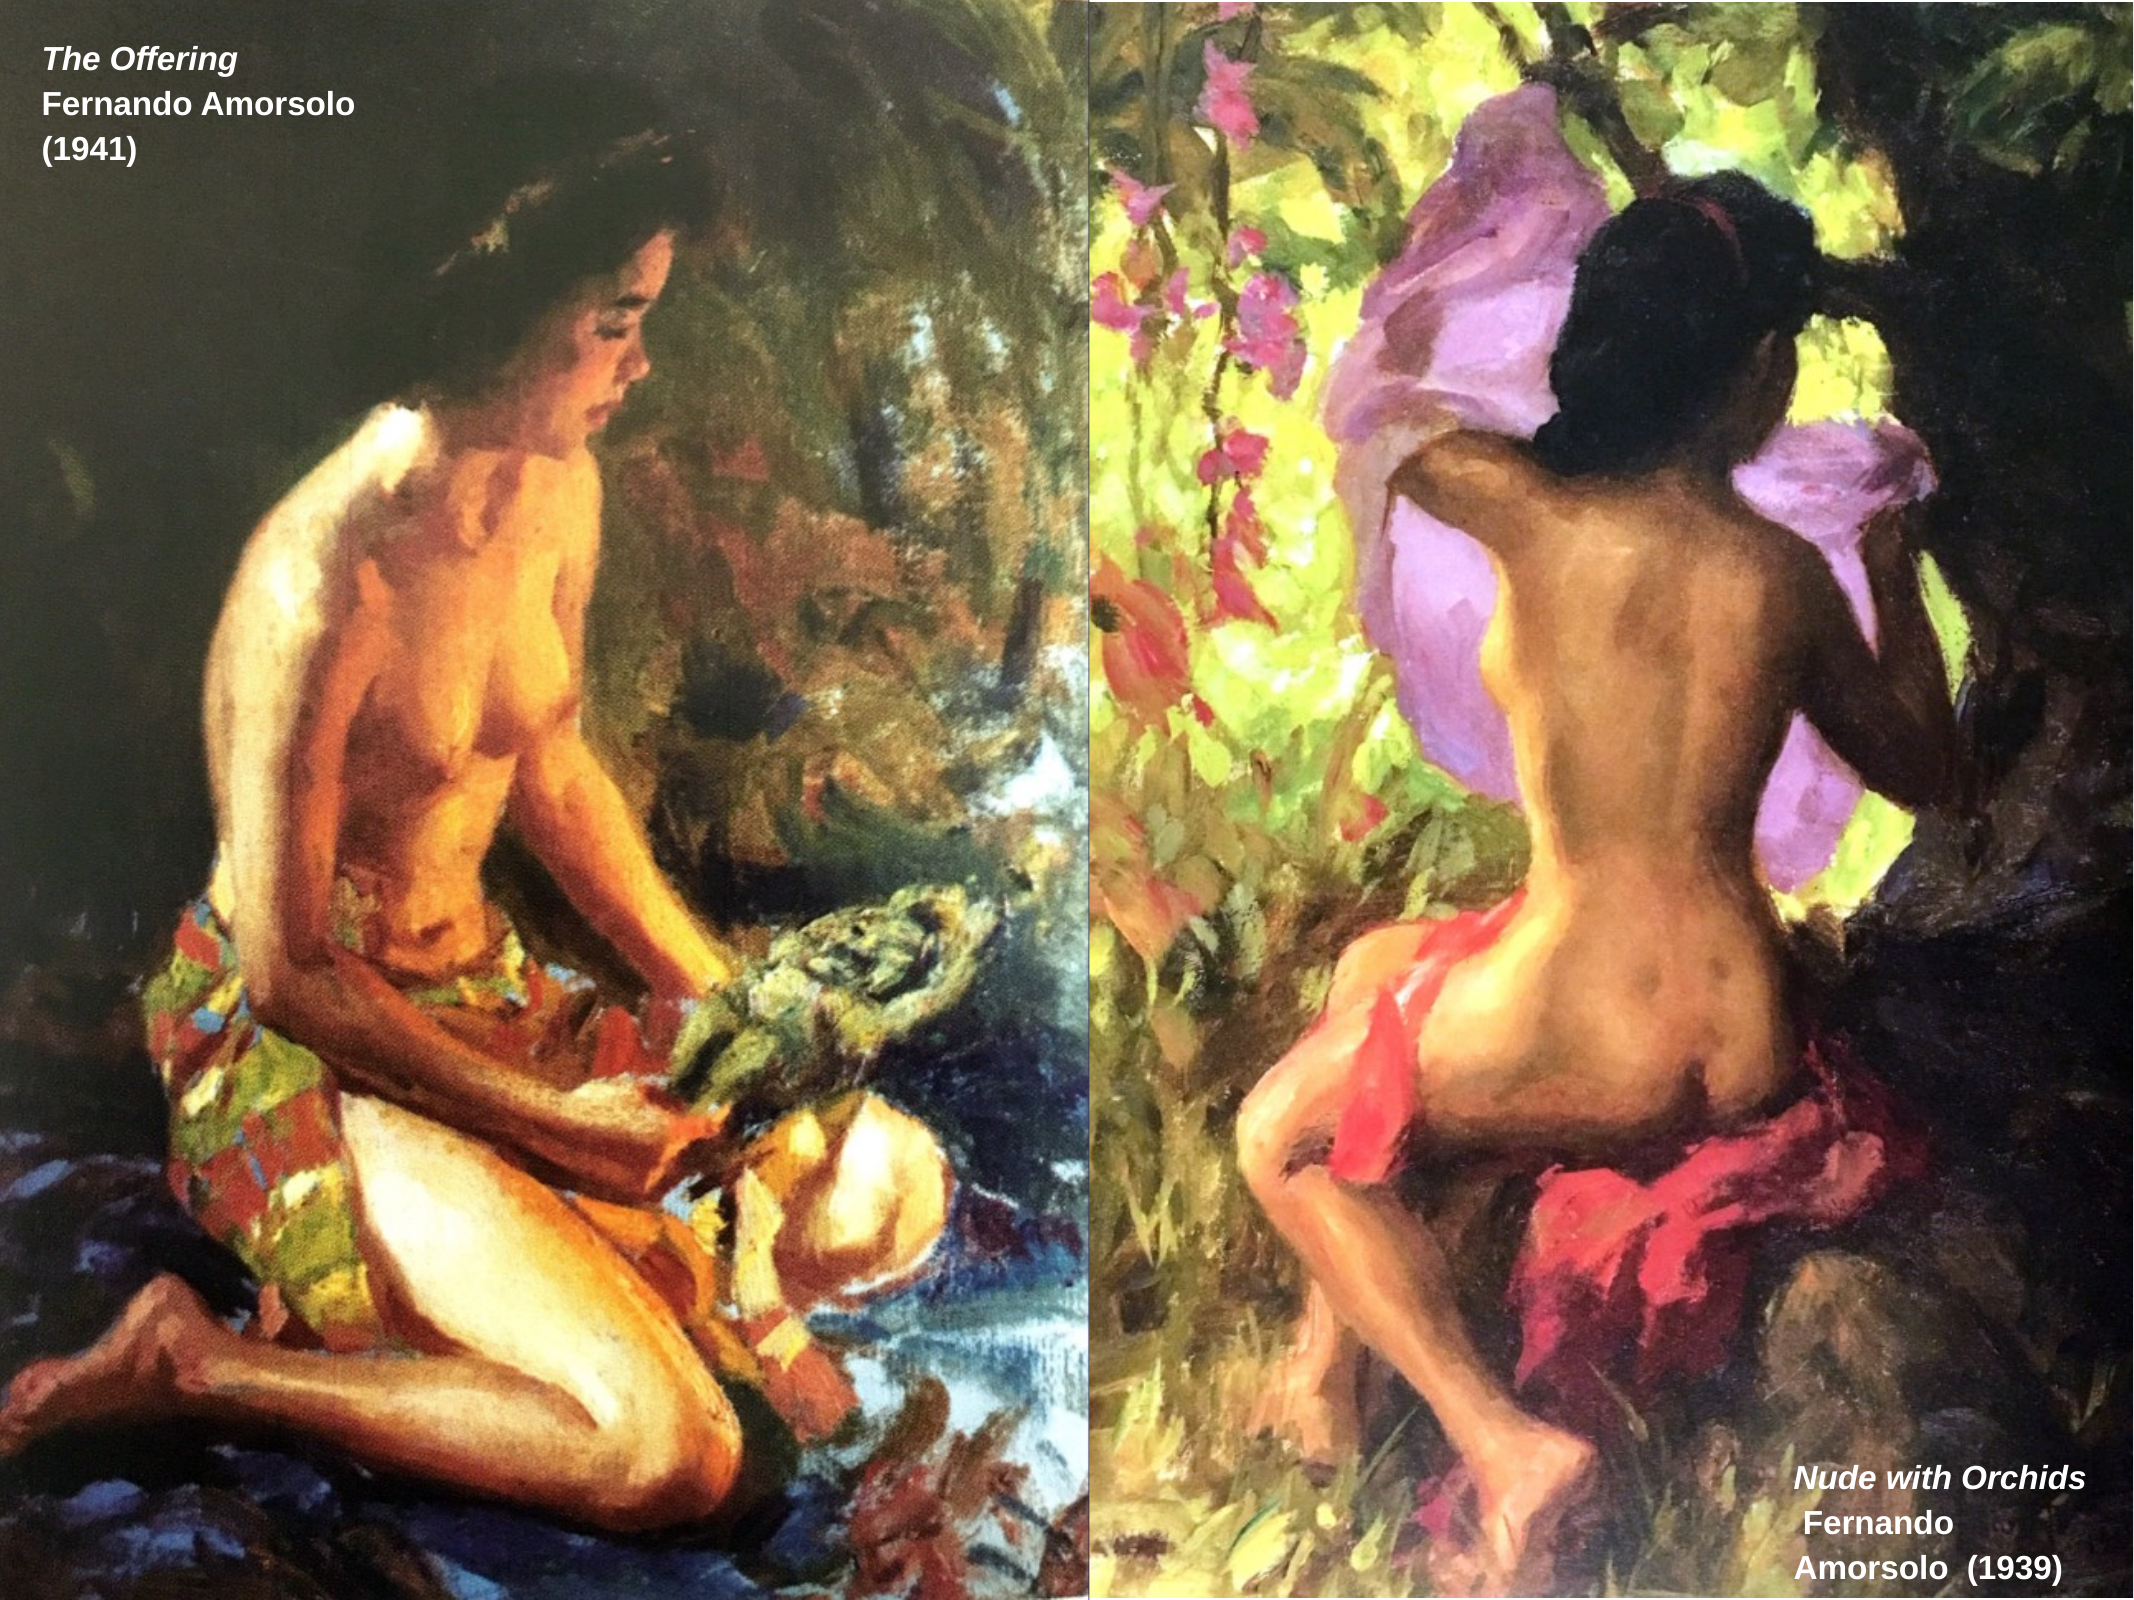

The Offering  Fernando Amorsolo  (1941)
Nude with Orchids  Fernando Amorsolo  (1939)